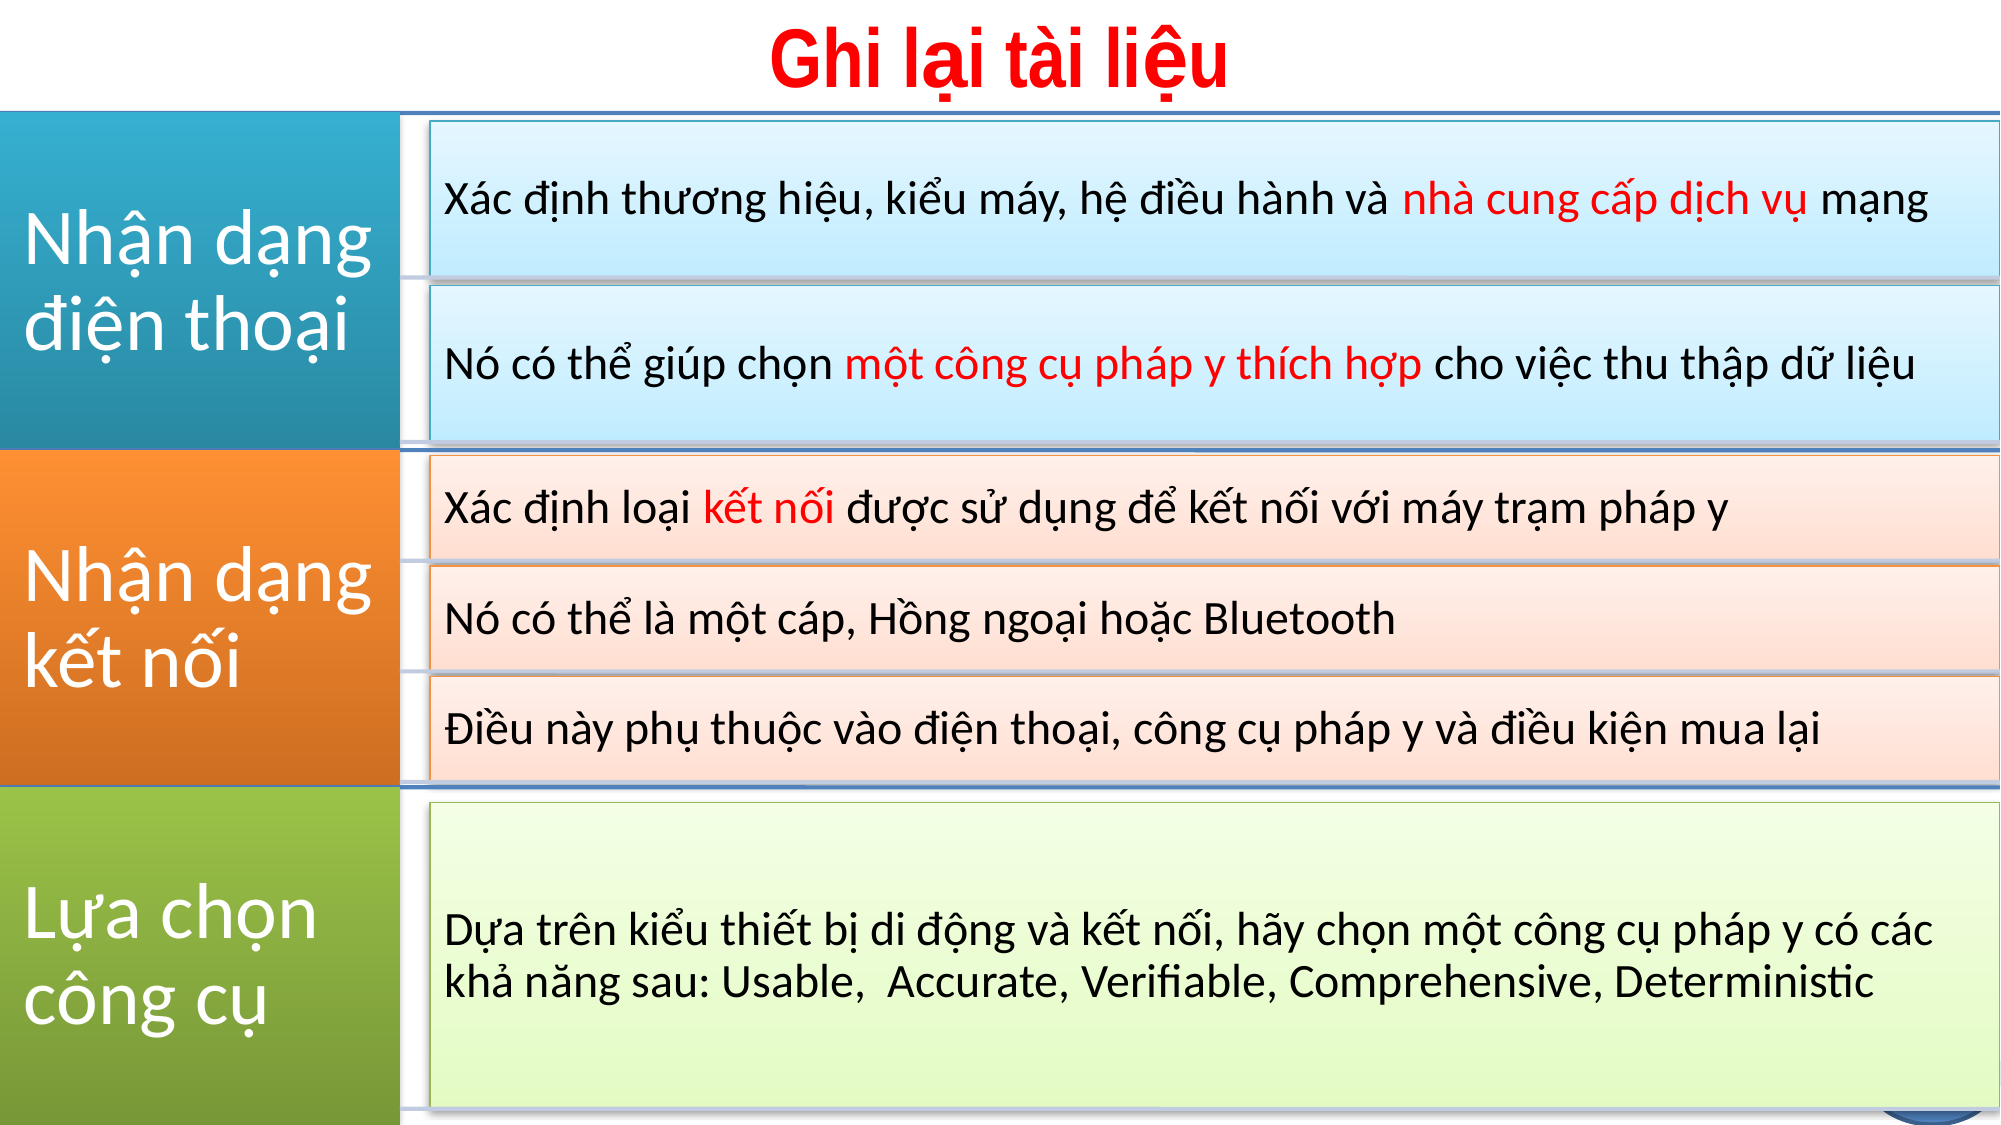

# Ghi lại tài liệu
Nhận dạng điện thoại
Xác định thương hiệu, kiểu máy, hệ điều hành và nhà cung cấp dịch vụ mạng
Nó có thể giúp chọn một công cụ pháp y thích hợp cho việc thu thập dữ liệu
Nhận dạng kết nối
Xác định loại kết nối được sử dụng để kết nối với máy trạm pháp y
Nó có thể là một cáp, Hồng ngoại hoặc Bluetooth
Điều này phụ thuộc vào điện thoại, công cụ pháp y và điều kiện mua lại
Lựa chọn công cụ
Dựa trên kiểu thiết bị di động và kết nối, hãy chọn một công cụ pháp y có các khả năng sau: Usable,  Accurate, Verifiable, Comprehensive, Deterministic
29